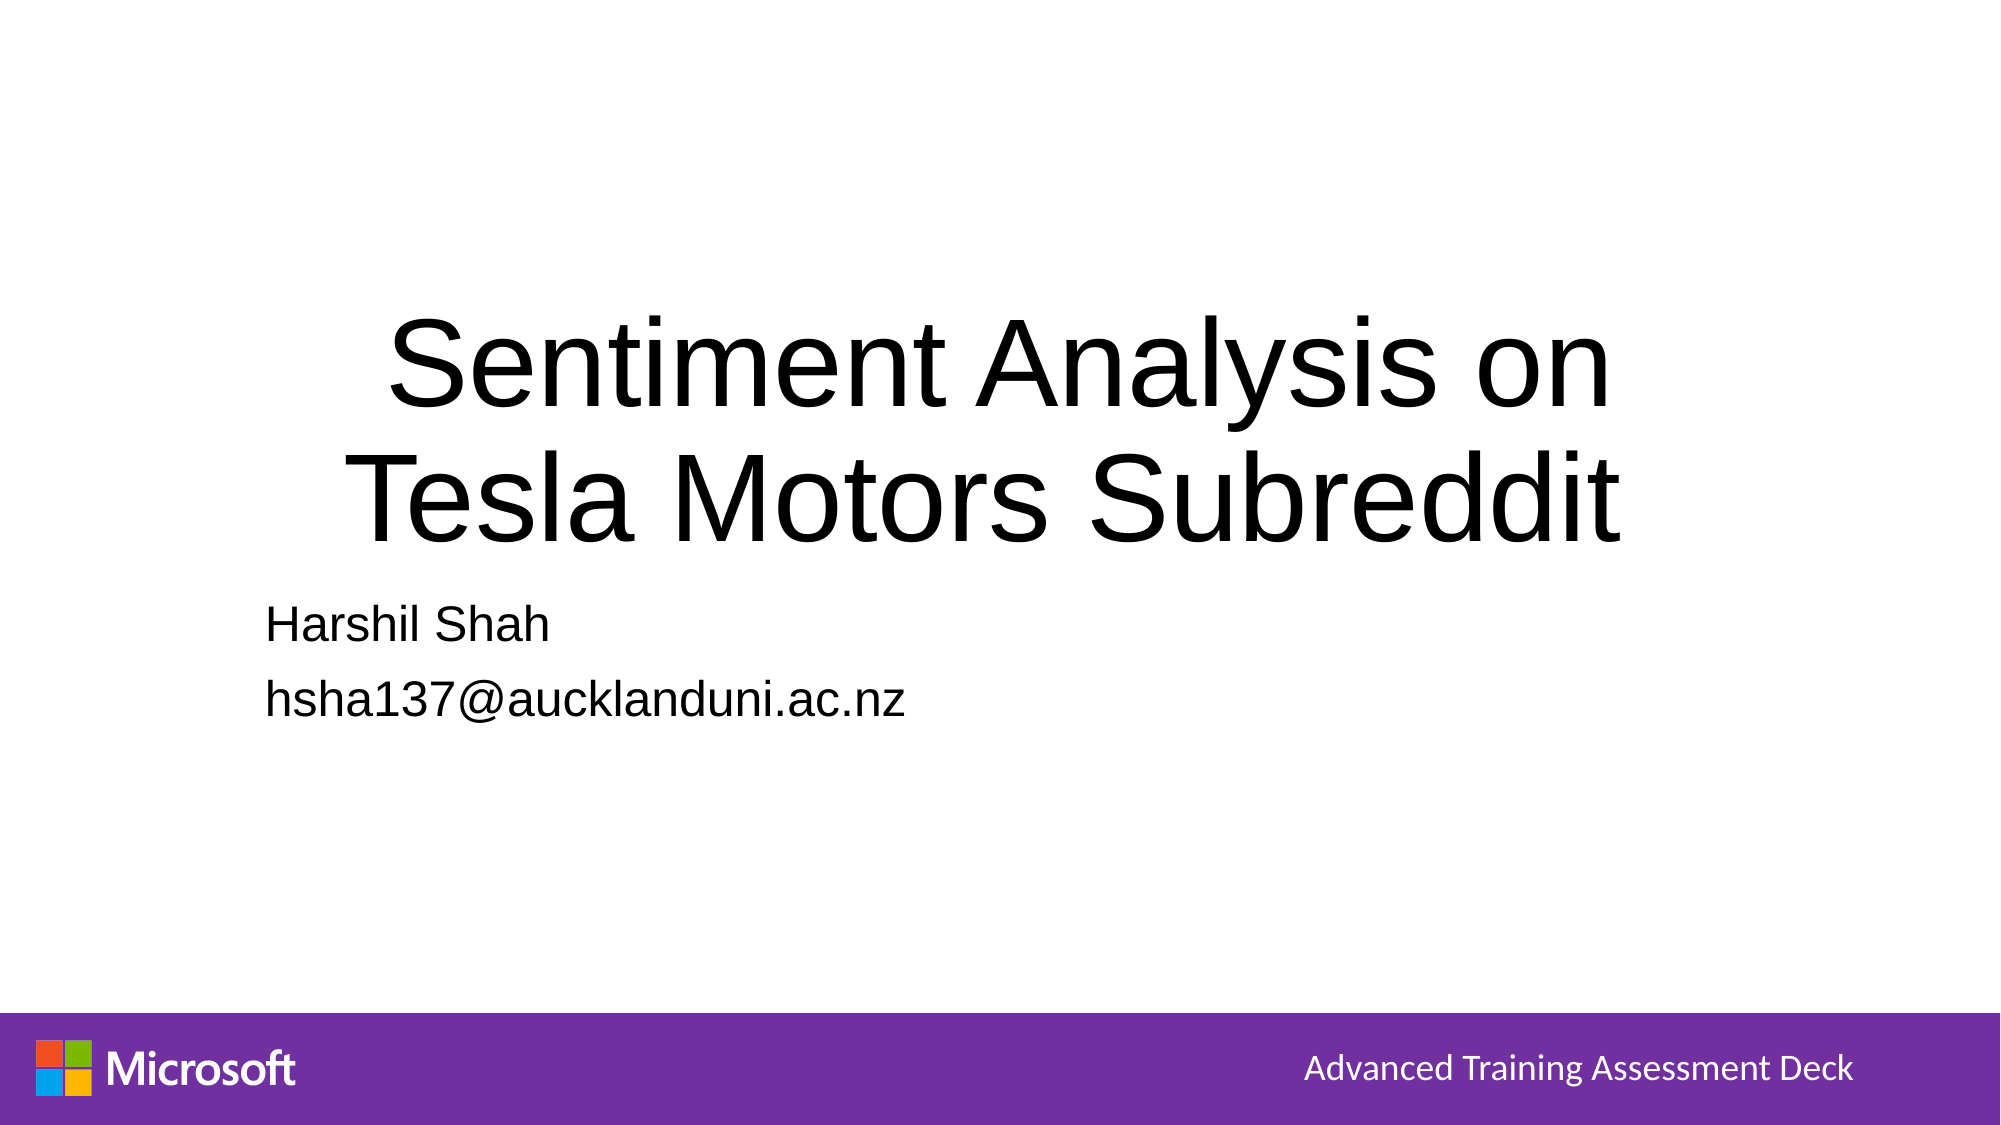

# Sentiment Analysis on Tesla Motors Subreddit
Harshil Shah
hsha137@aucklanduni.ac.nz